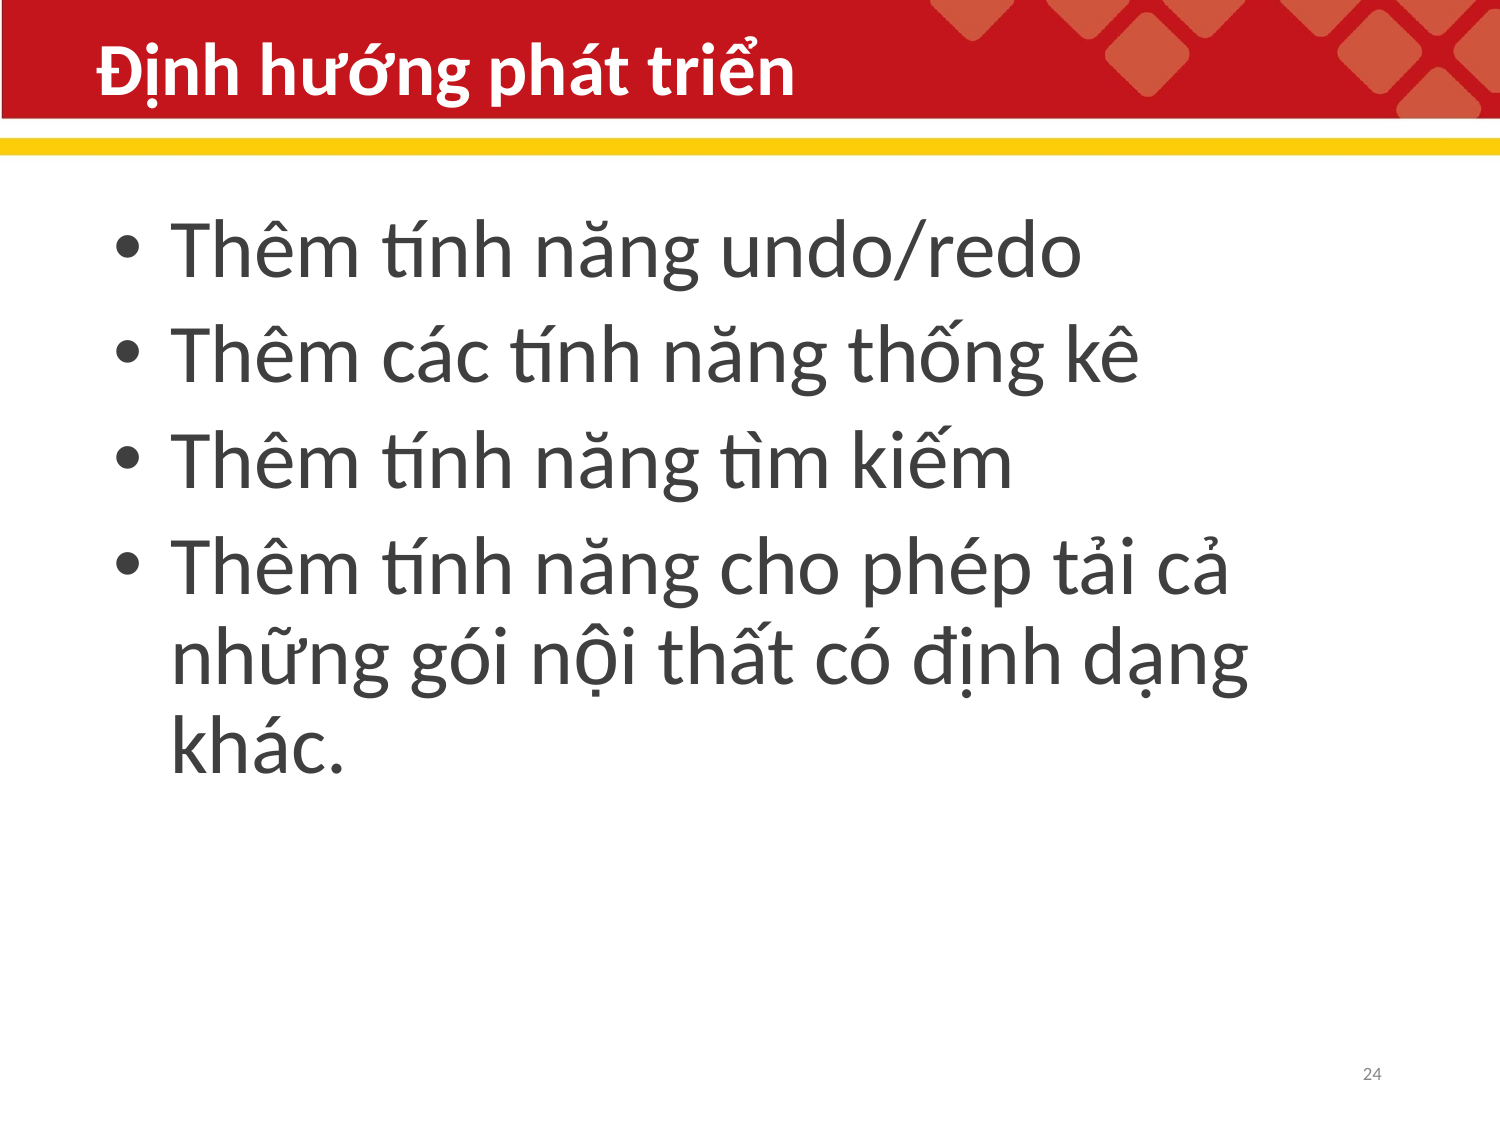

# Định hướng phát triển
Thêm tính năng undo/redo
Thêm các tính năng thống kê
Thêm tính năng tìm kiếm
Thêm tính năng cho phép tải cả những gói nội thất có định dạng khác.
24